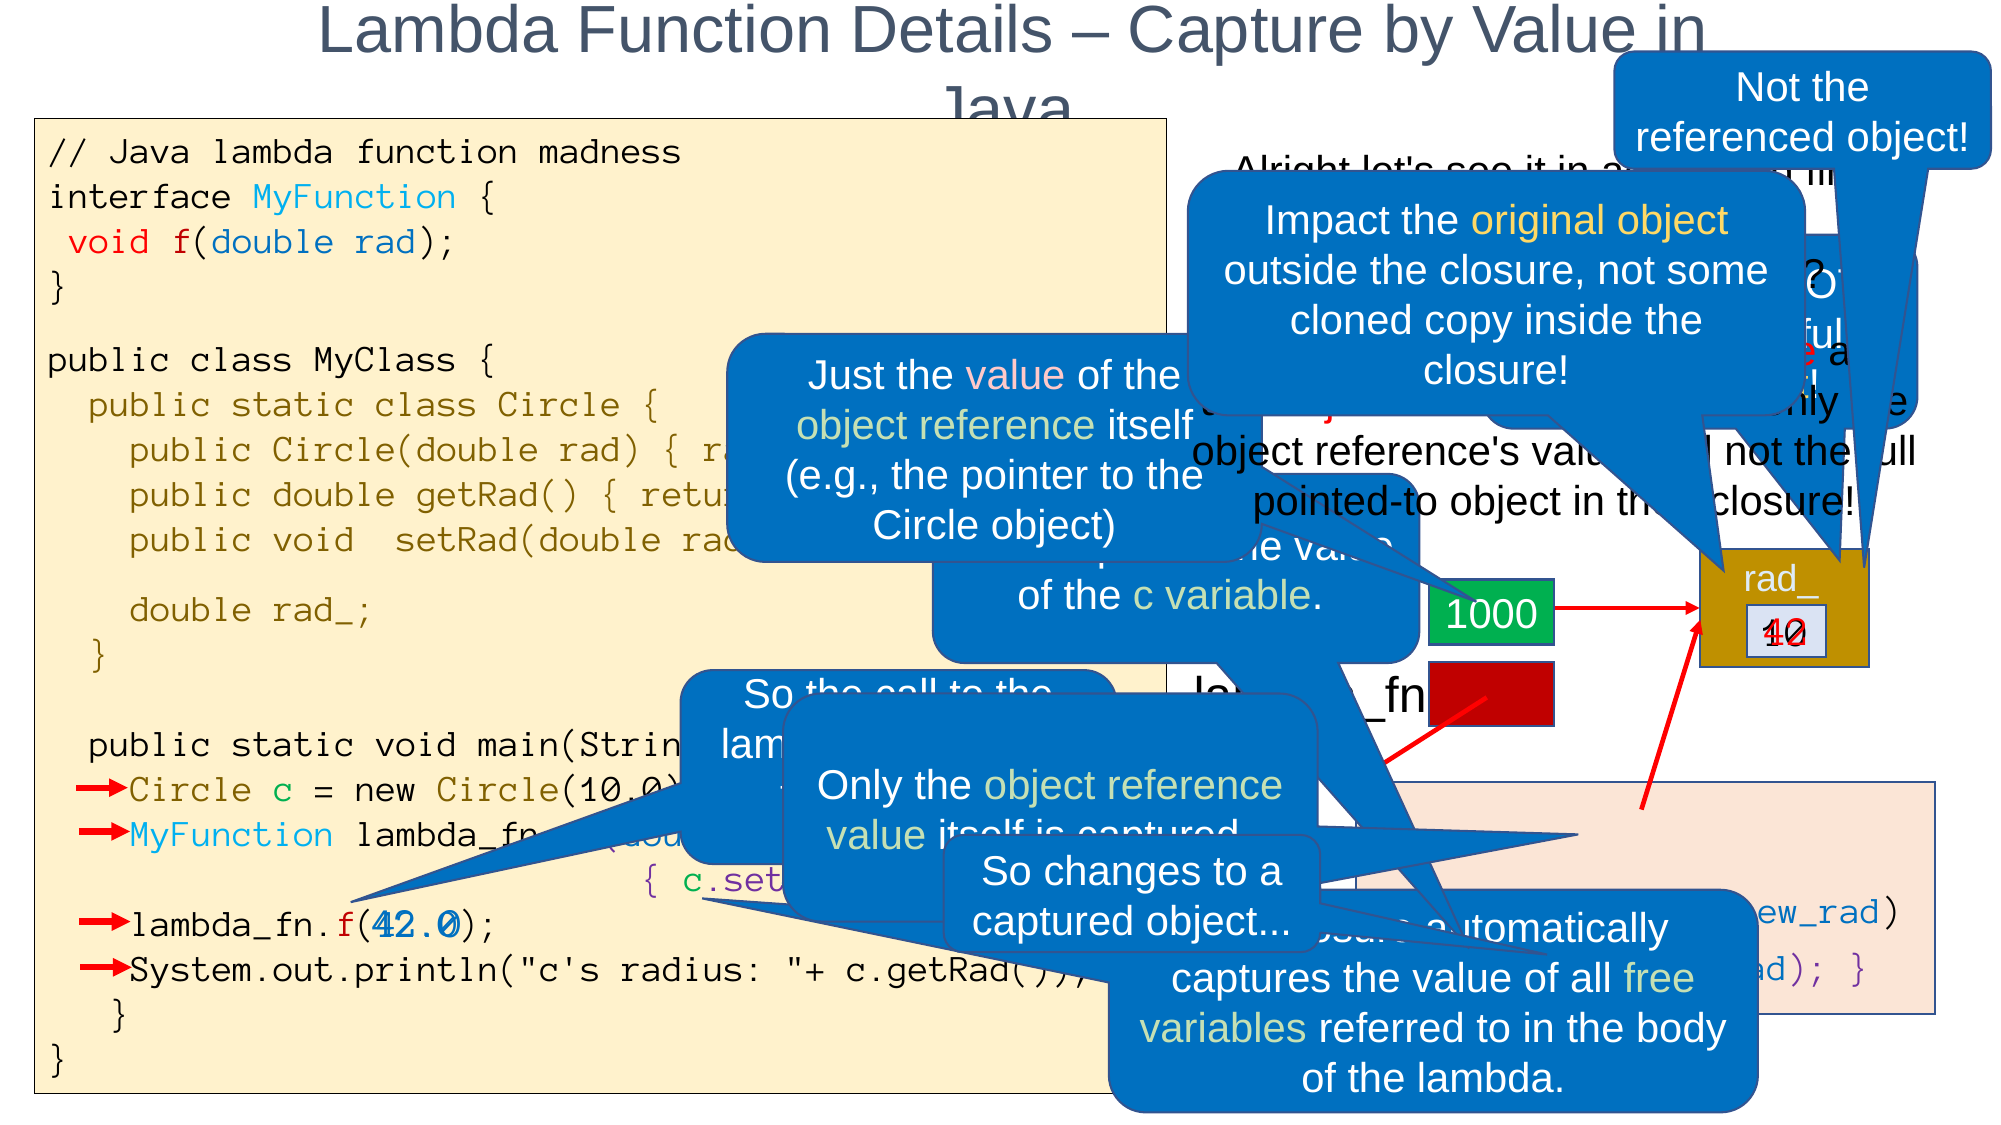

Lambda Function Details – Capture by Value in Java
Not the referenced object!
// Java lambda function madness
interface MyFunction {
 void f(double rad);
}

public class MyClass {
  public static class Circle {
    public Circle(double rad) { rad_ = rad; }
    public double getRad() { return rad_; }
    public void  setRad(double rad) { rad_ = rad; }

    double rad_;
  }

  public static void main(String args[]) {
    Circle c = new Circle(10.0);
    MyFunction lambda_fn = (double new_rad) ->
                             { c.setRad(new_rad); };
    lambda_fn.f(42.0);
    System.out.println("c's radius: "+ c.getRad());
   }
}
Alright let's see it in action and find out!
Impact the original object outside the closure, not some cloned copy inside the closure!
Notice – it is NOT capturing the full Circle object!
What's the moral of the story?

Languages that capture by value and use object references capture only the object reference's value and not the full pointed-to object in their closure!
Just the value of the object reference itself (e.g., the pointer to the Circle object)
So it captures the value of the c variable.
rad_

c
1000

c
1000
42
10
lambda_fn

So the call to the lambda will change the original c variable!
Only the object reference value itself is captured...

{ c.setRad(new_rad); }
(double new_rad)
void
anon
So changes to a captured object...
42.0
Our closure automatically captures the value of all free variables referred to in the body of the lambda.
c's radius: 42.0